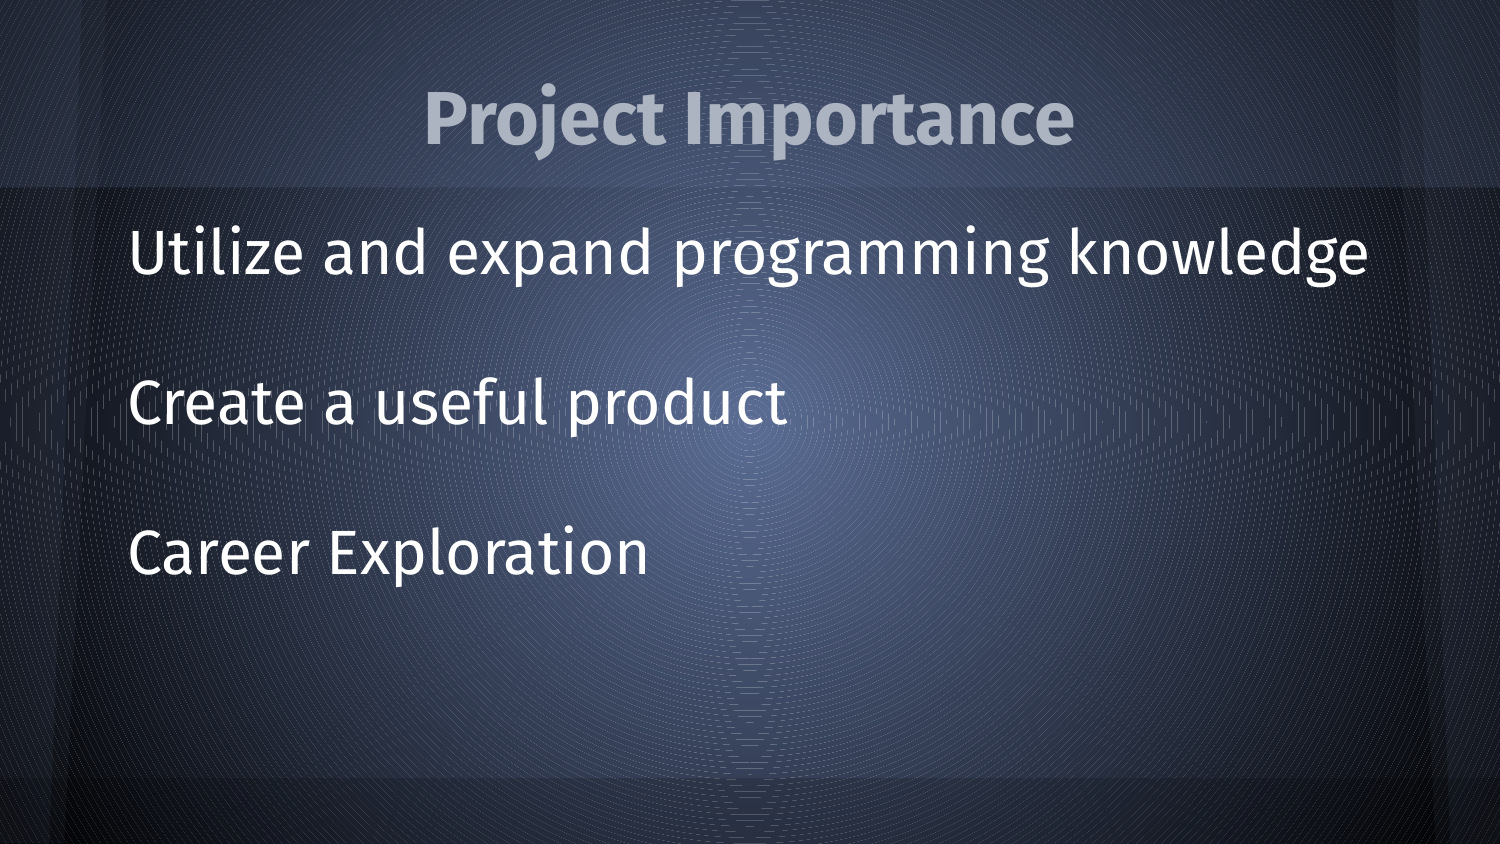

# Project Importance
Utilize and expand programming knowledge

Create a useful product

Career Exploration